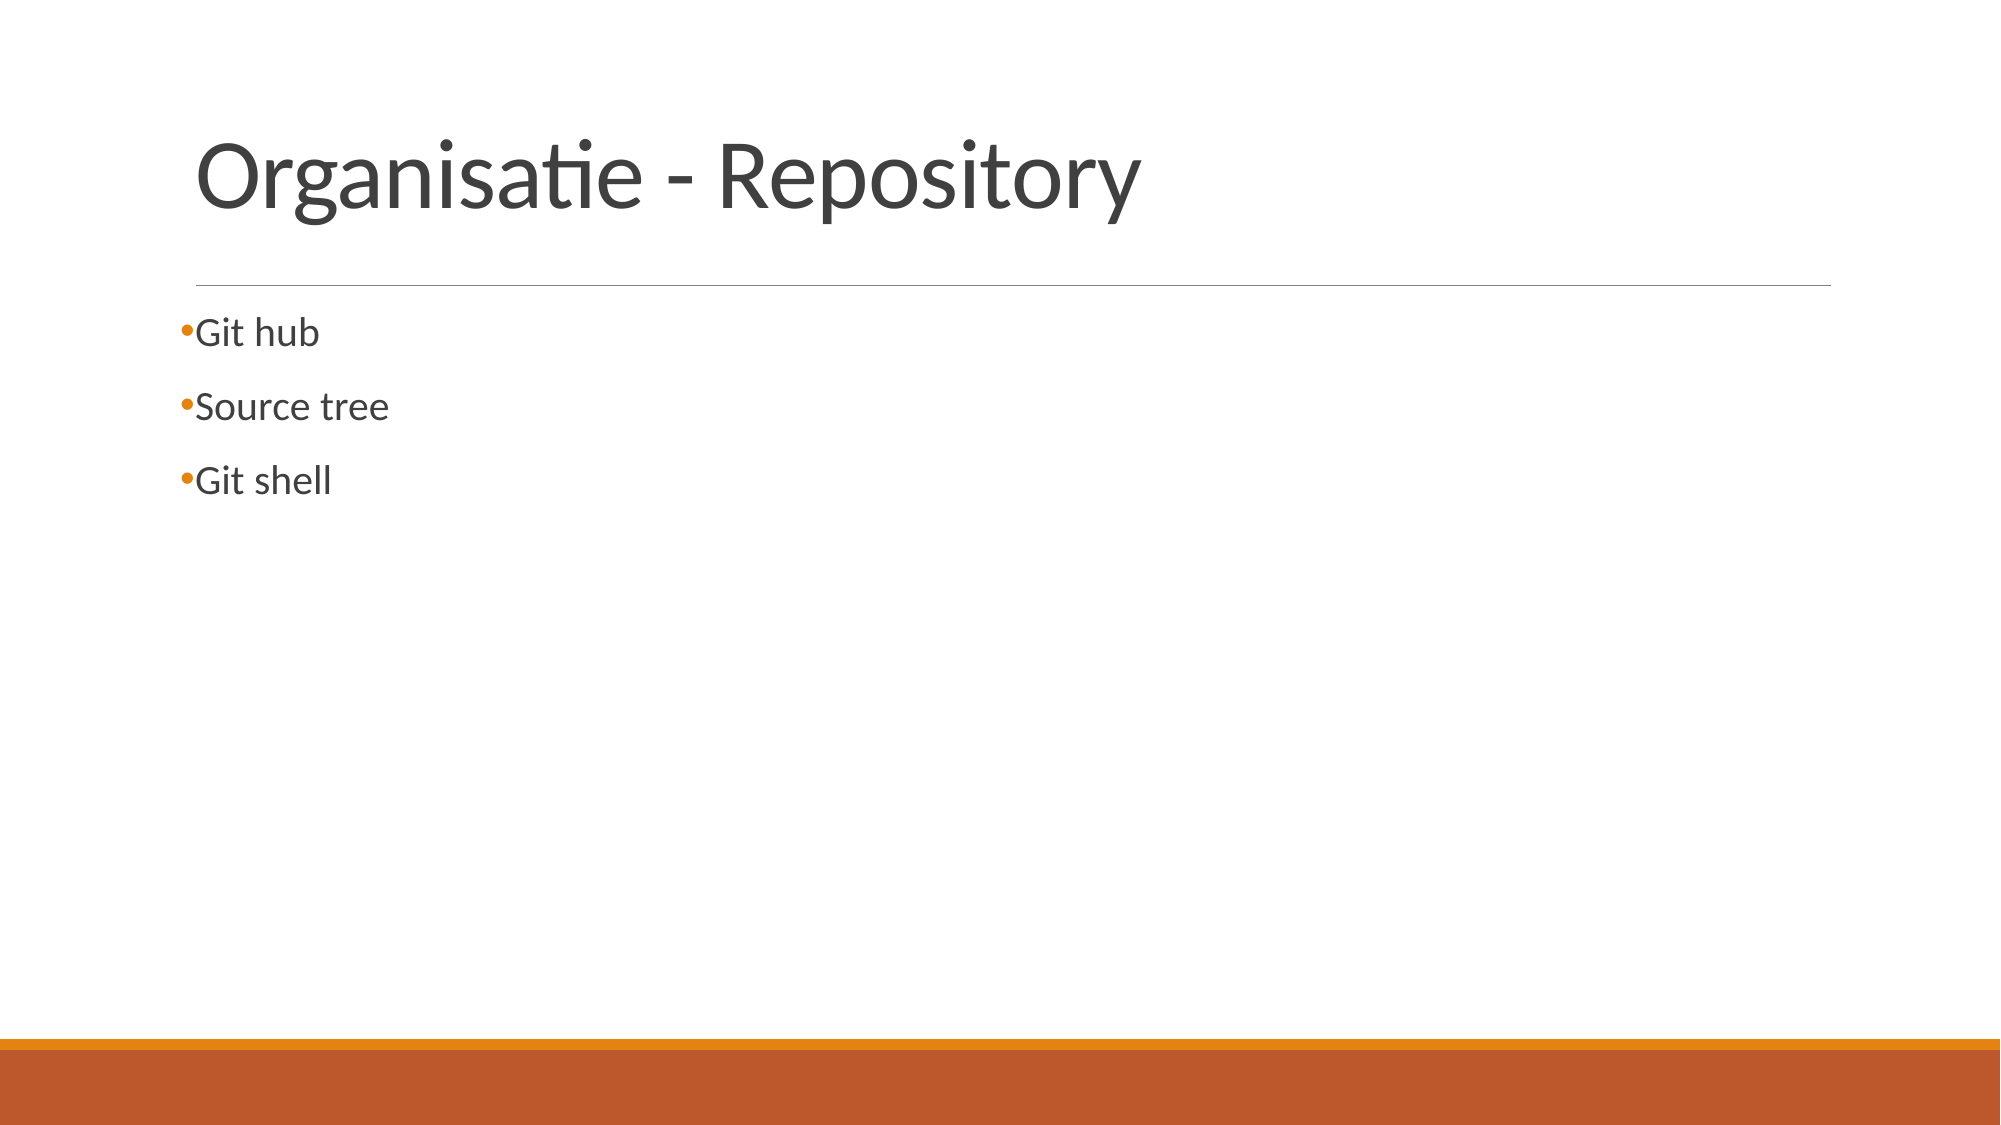

# Organisatie - Repository
Git hub
Source tree
Git shell